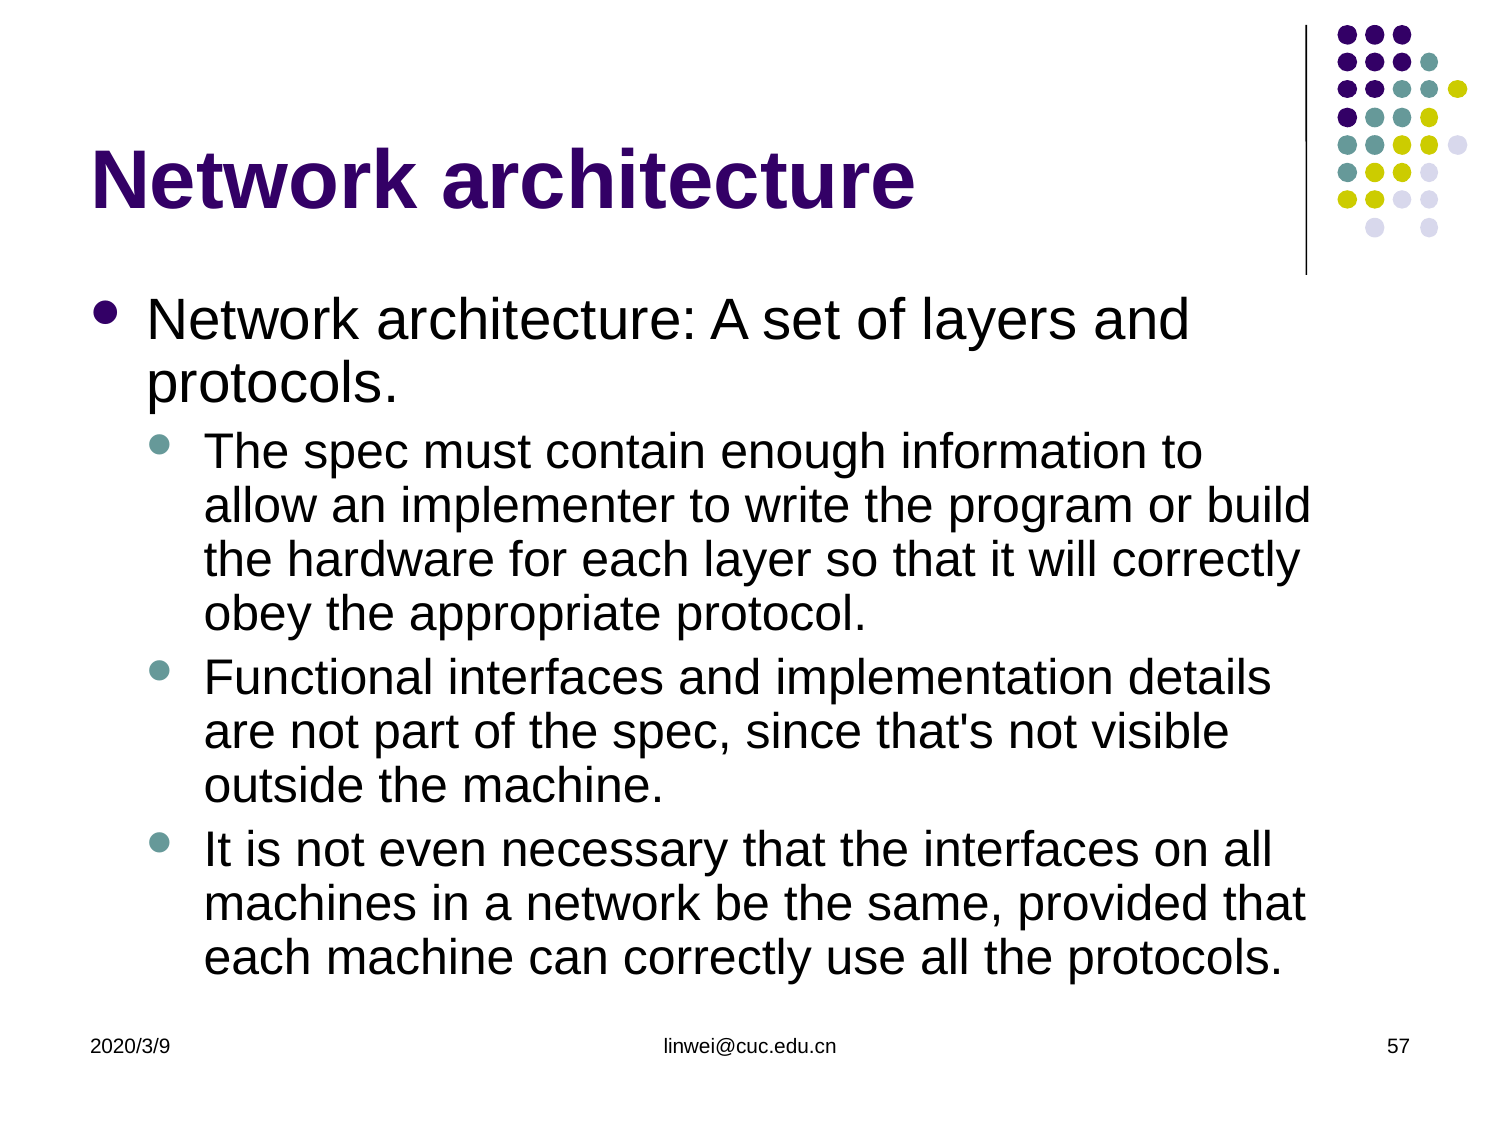

# Network architecture
Network architecture: A set of layers and protocols.
The spec must contain enough information to allow an implementer to write the program or build the hardware for each layer so that it will correctly obey the appropriate protocol.
Functional interfaces and implementation details are not part of the spec, since that's not visible outside the machine.
It is not even necessary that the interfaces on all machines in a network be the same, provided that each machine can correctly use all the protocols.
2020/3/9
linwei@cuc.edu.cn
57